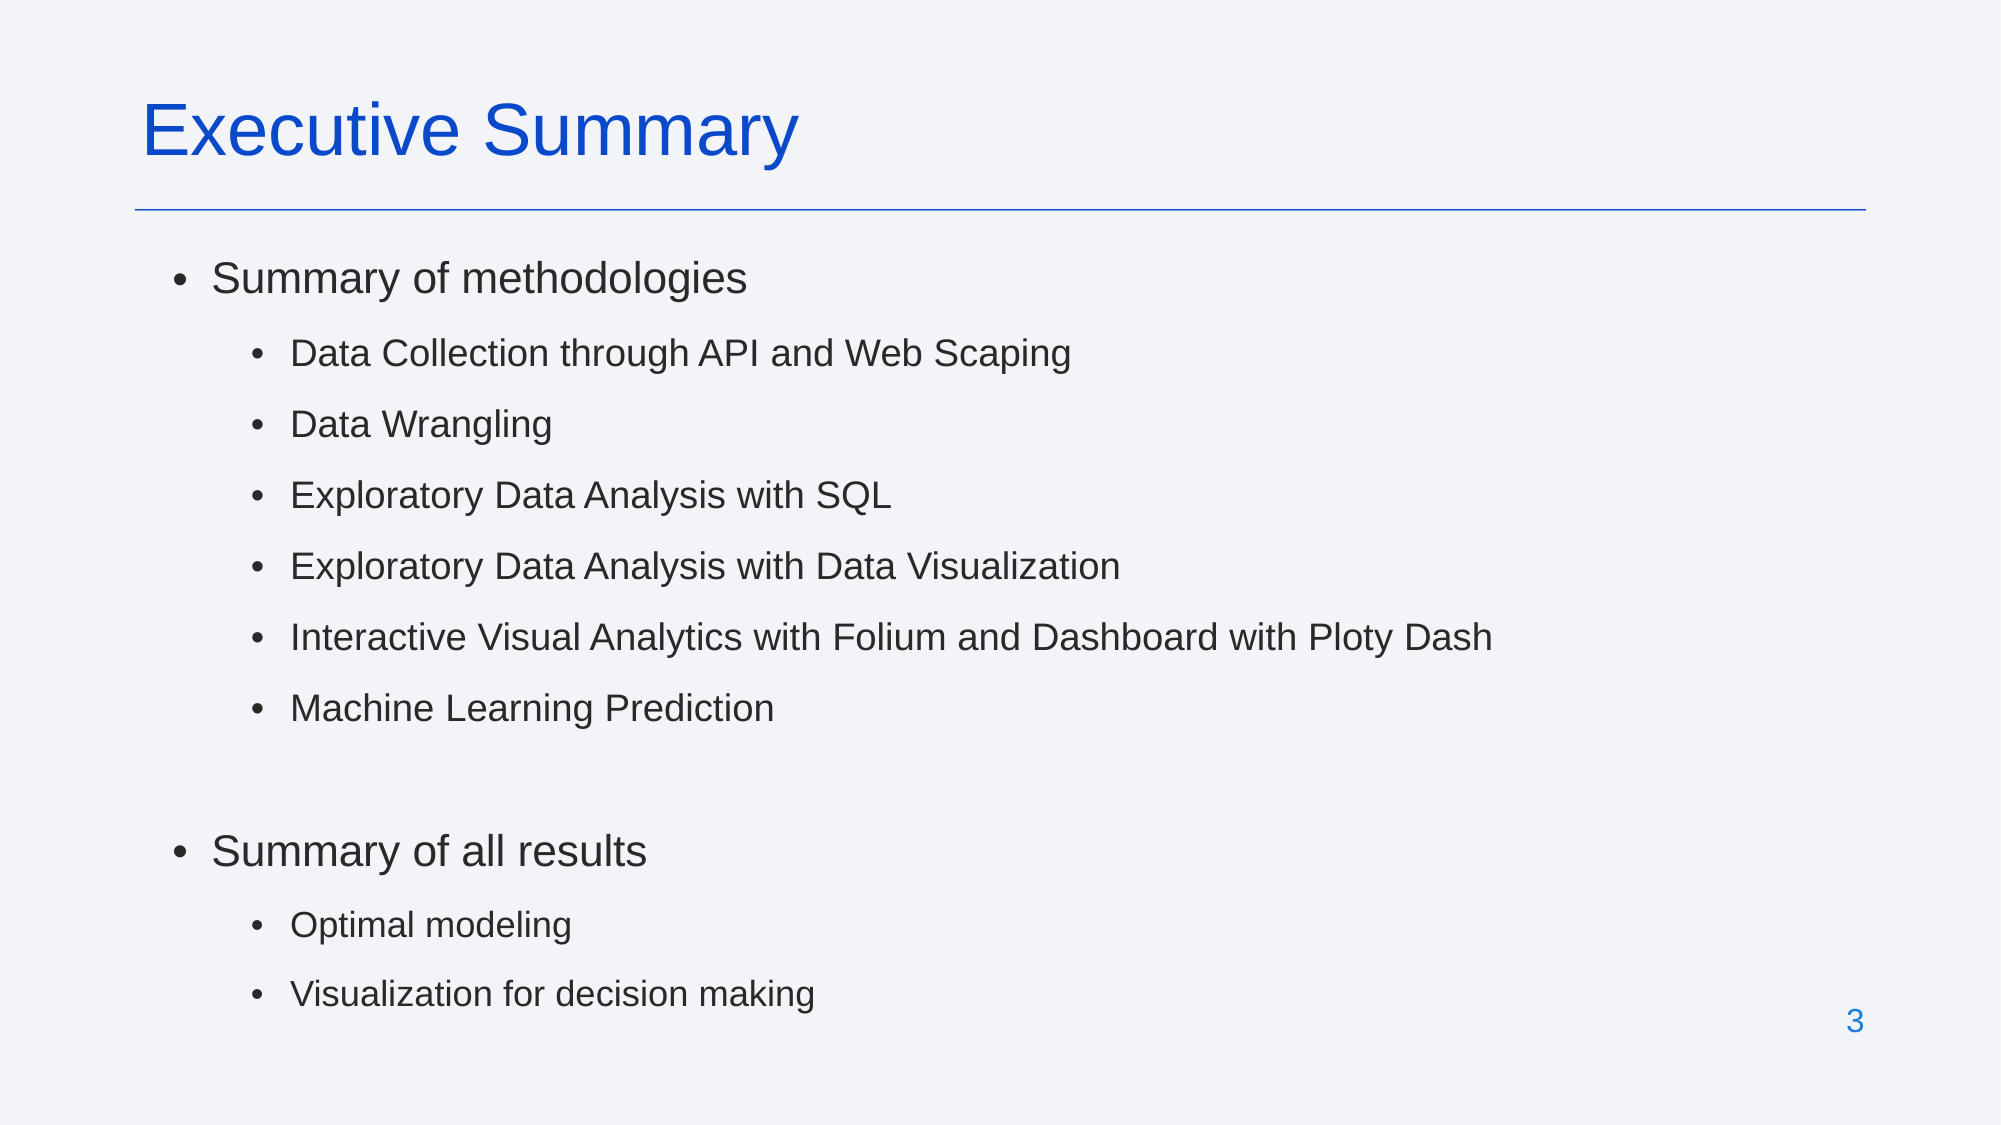

Executive Summary
Summary of methodologies
Data Collection through API and Web Scaping
Data Wrangling
Exploratory Data Analysis with SQL
Exploratory Data Analysis with Data Visualization
Interactive Visual Analytics with Folium and Dashboard with Ploty Dash
Machine Learning Prediction

Summary of all results
Optimal modeling
Visualization for decision making
3